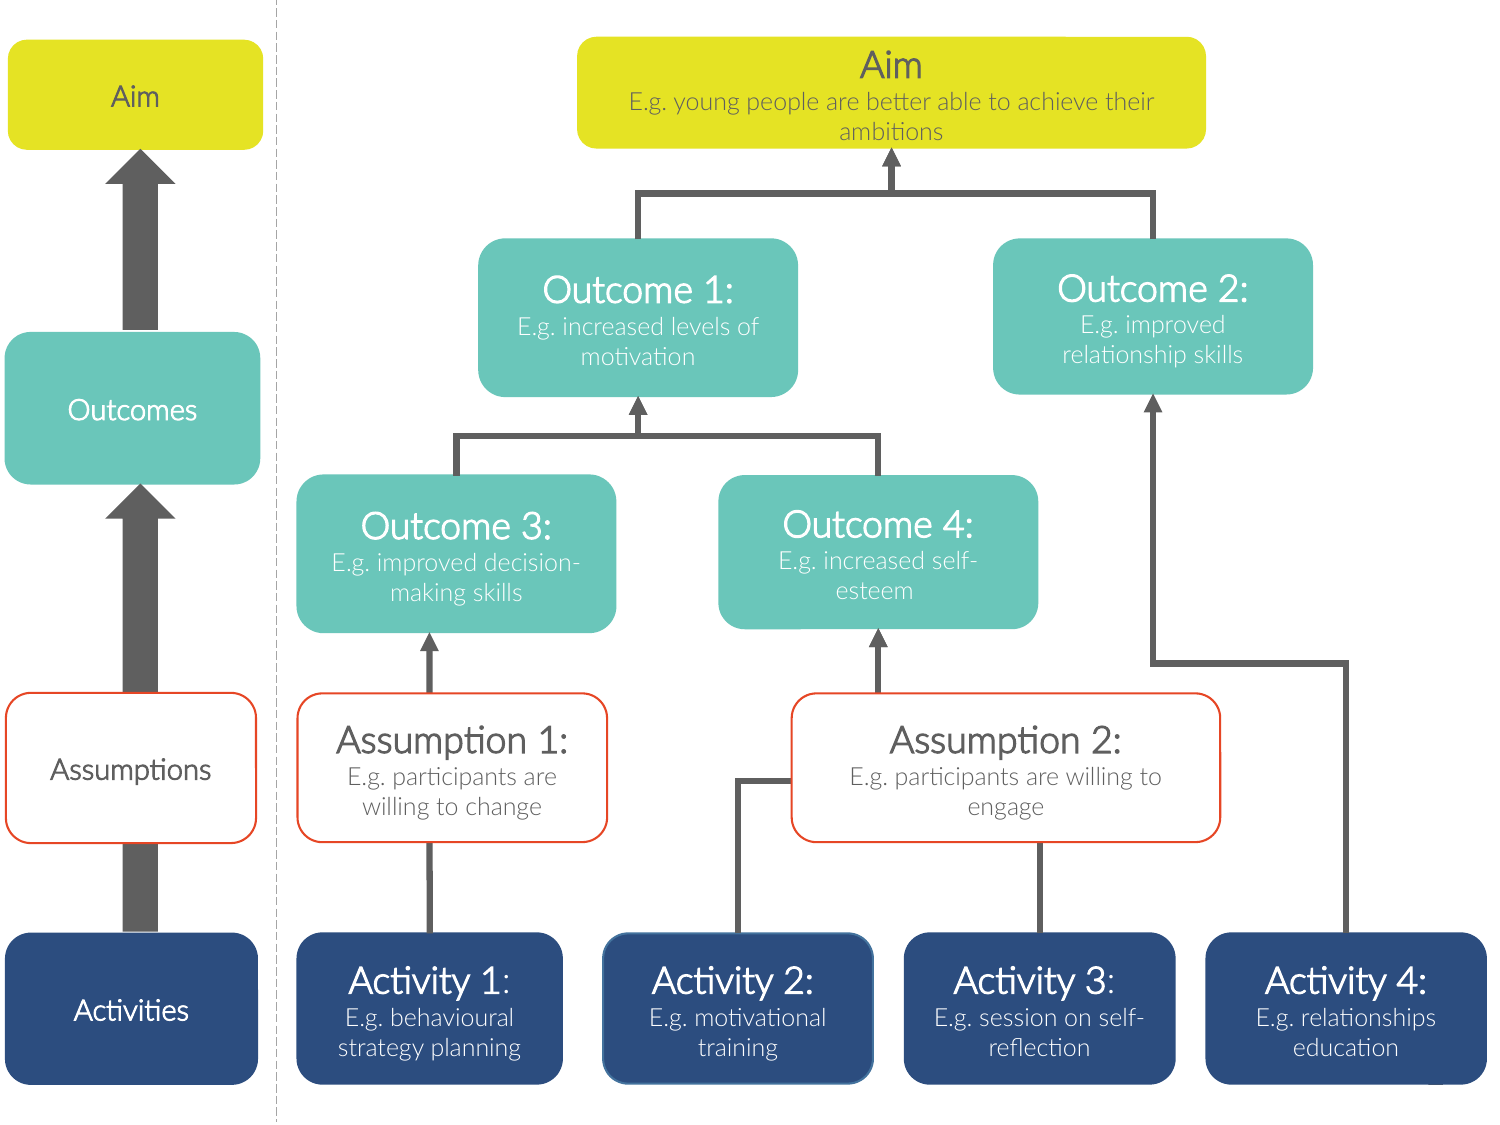

Aim
E.g. young people are better able to achieve their ambitions

Aim

Outcome 1:
E.g. increased levels of motivation
Outcome 2:
E.g. improved relationship skills
Outcomes
Outcome 3:
E.g. improved decision-making skills

Outcome 4:
E.g. increased self-esteem

Assumptions
Assumption 1:
E.g. participants are willing to change

Assumption 2:
E.g. participants are willing to engage

Activity 2:
E.g. motivational training

Activity 3:
E.g. session on self-reflection

Activity 4:
E.g. relationships education

Activity 1:
E.g. behavioural strategy planning

Activities
2